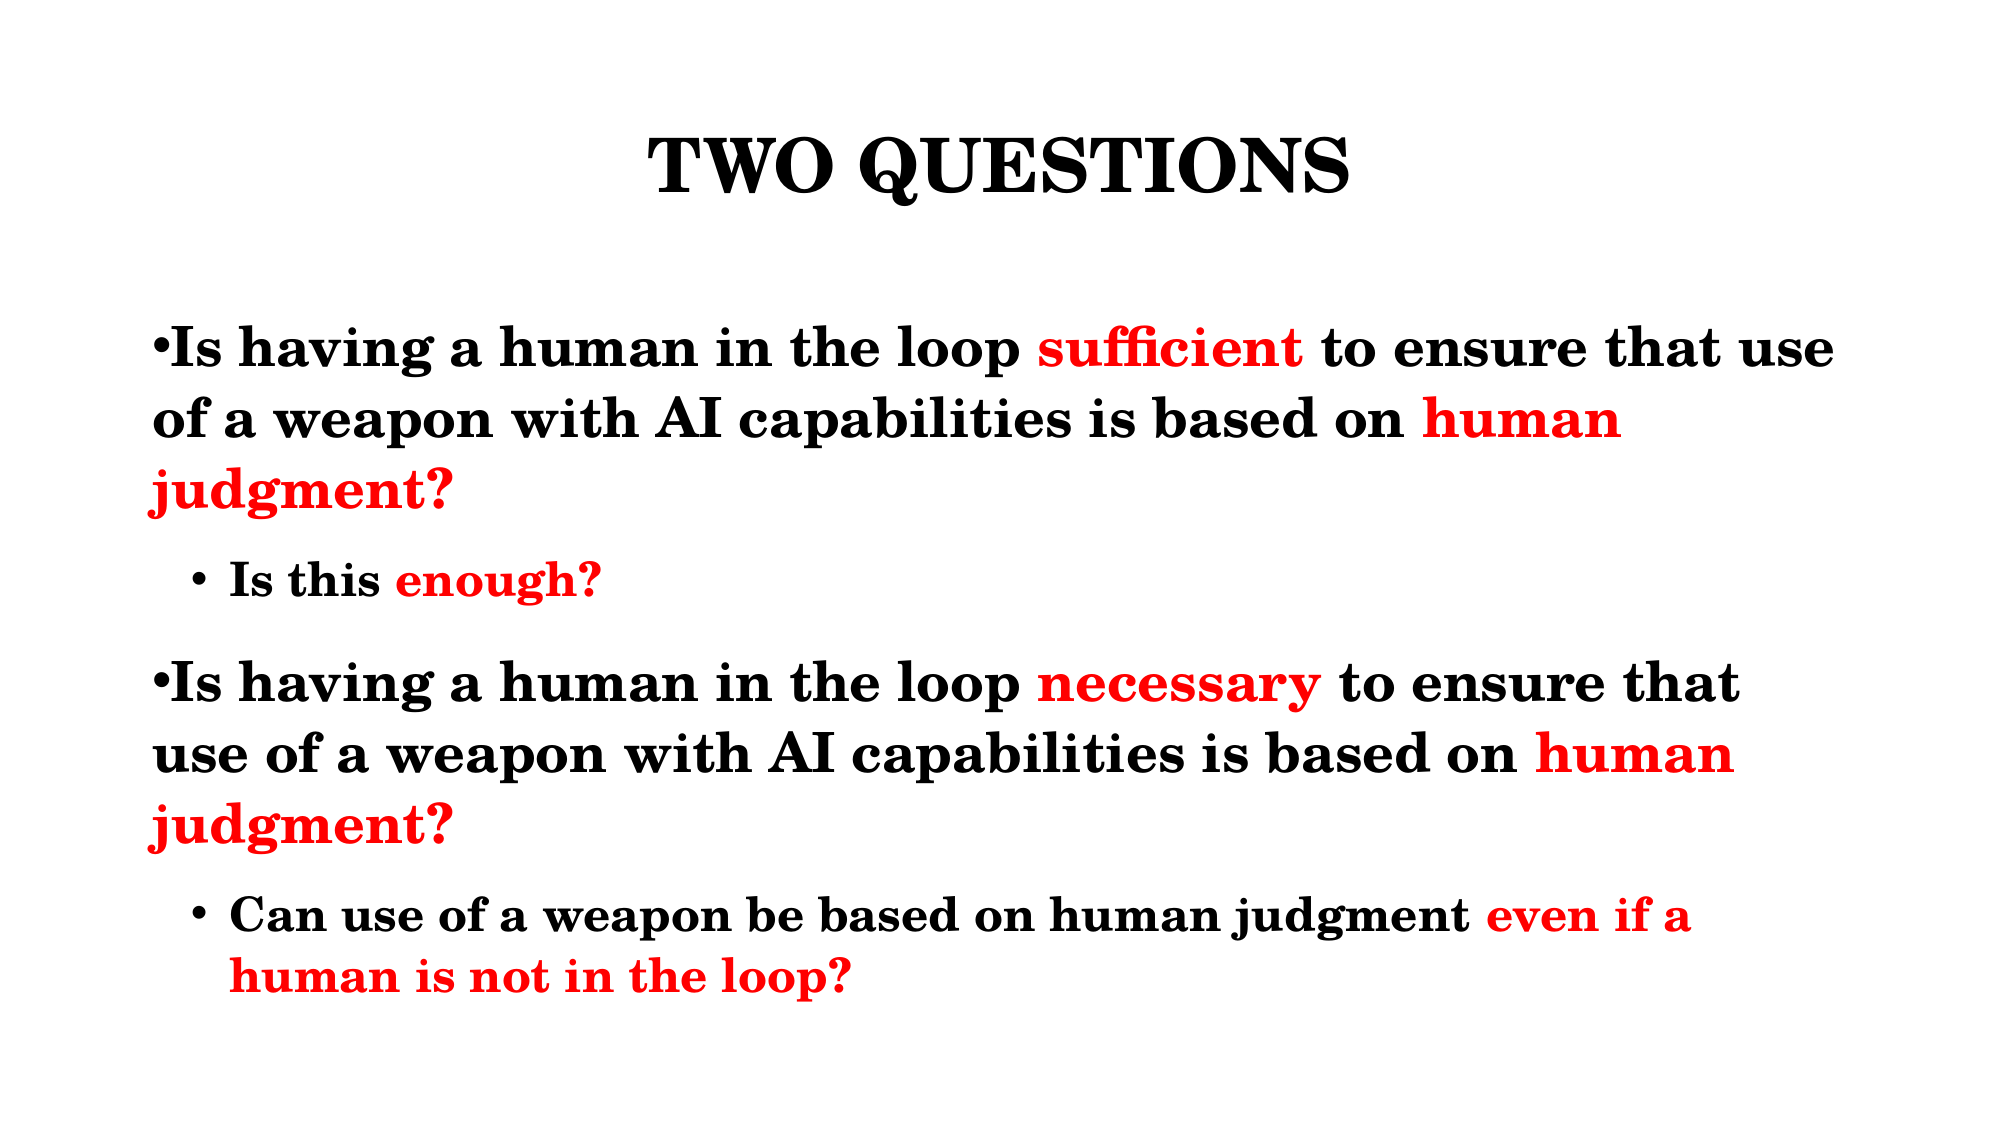

# TWO QUESTIONS
Is having a human in the loop sufficient to ensure that use of a weapon with AI capabilities is based on human judgment?
Is this enough?
Is having a human in the loop necessary to ensure that use of a weapon with AI capabilities is based on human judgment?
Can use of a weapon be based on human judgment even if a human is not in the loop?